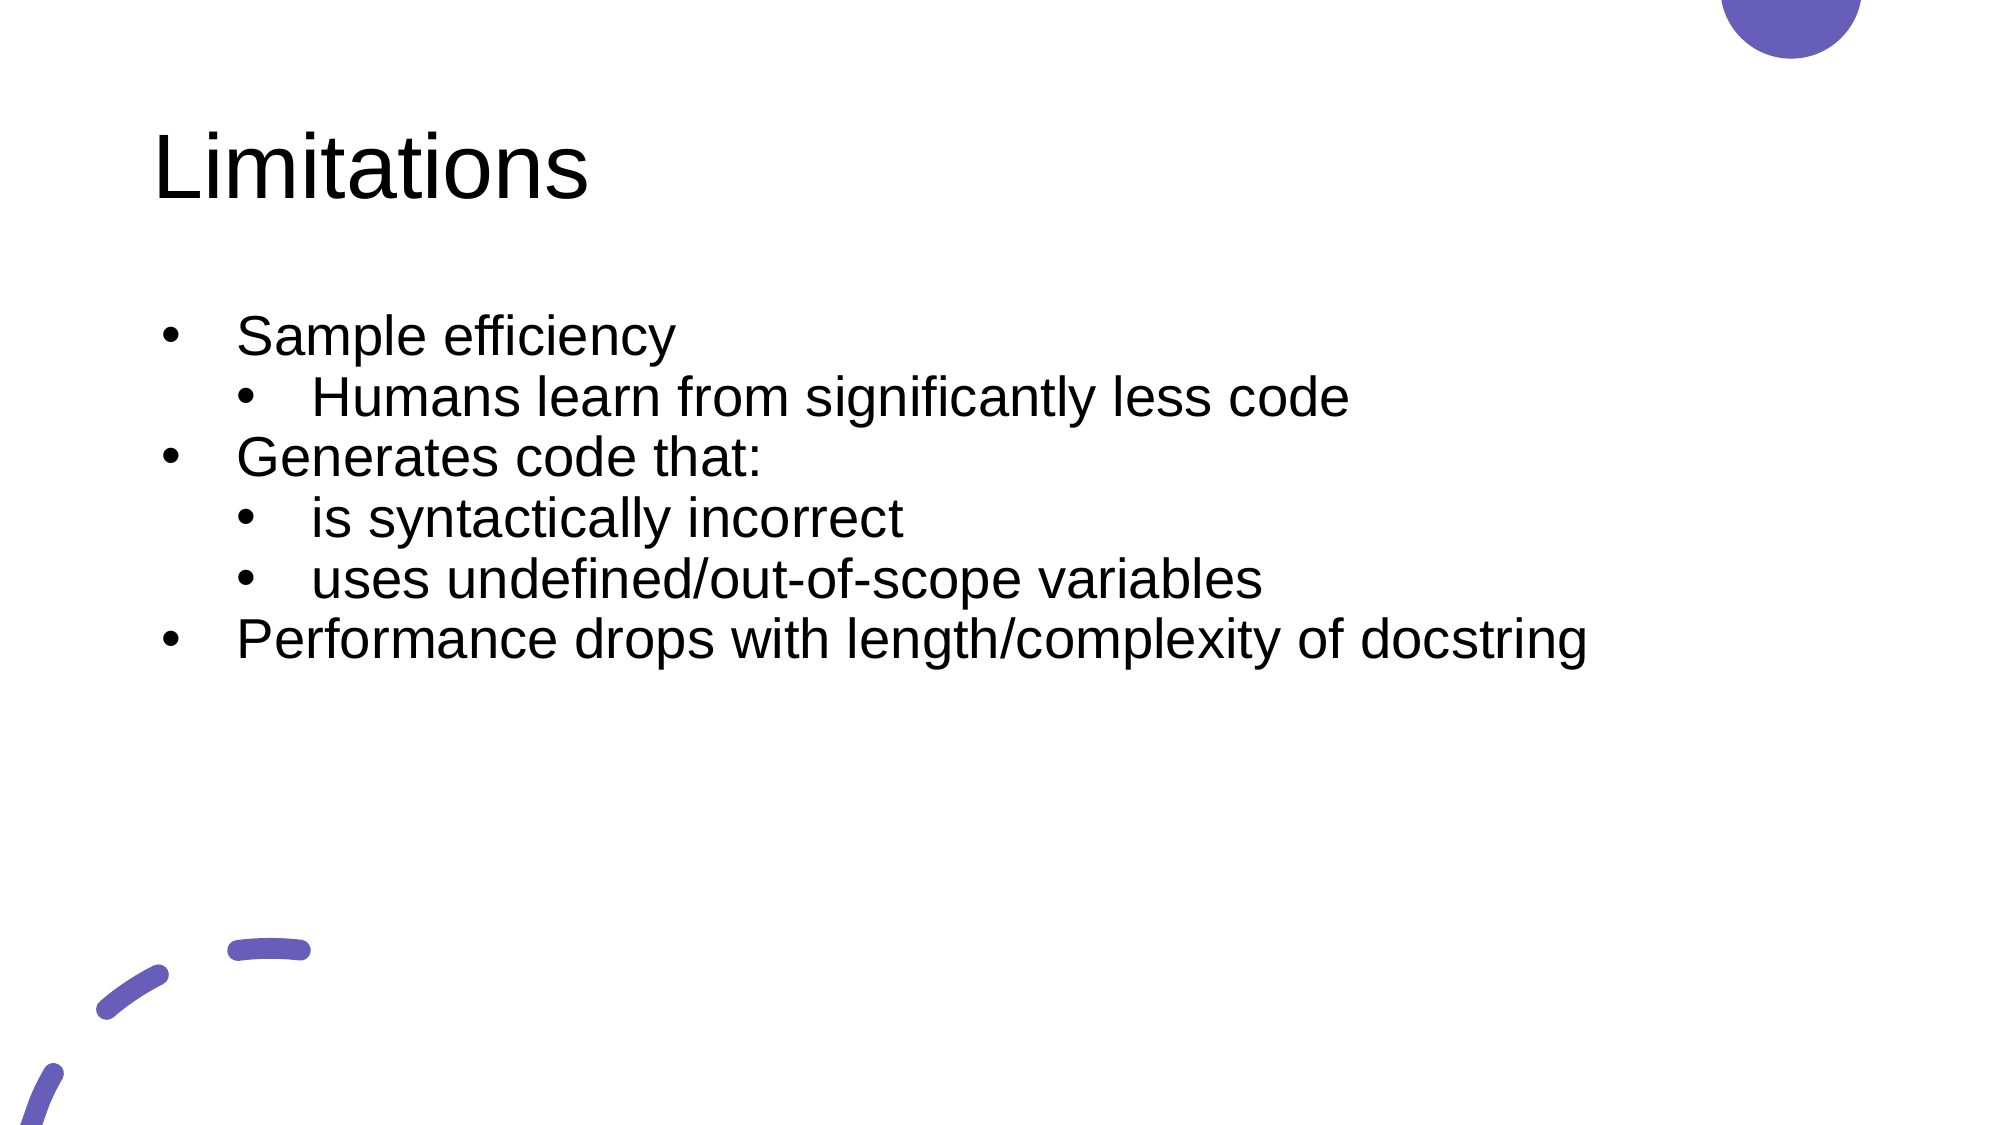

# Limitations
Sample efficiency
Humans learn from significantly less code
Generates code that:
is syntactically incorrect
uses undefined/out-of-scope variables
Performance drops with length/complexity of docstring